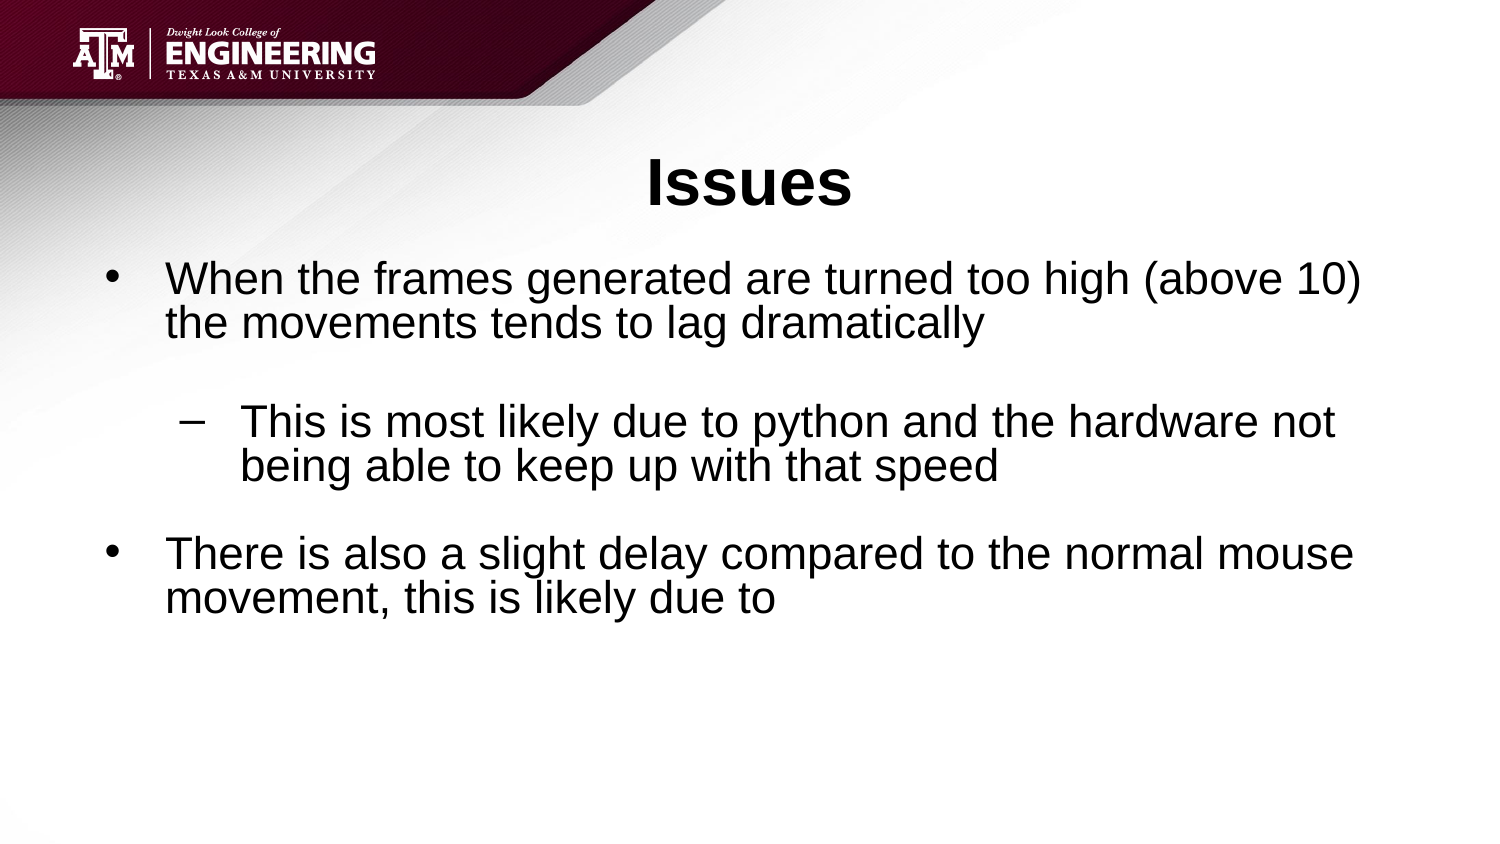

# Issues
When the frames generated are turned too high (above 10) the movements tends to lag dramatically
This is most likely due to python and the hardware not being able to keep up with that speed
There is also a slight delay compared to the normal mouse movement, this is likely due to